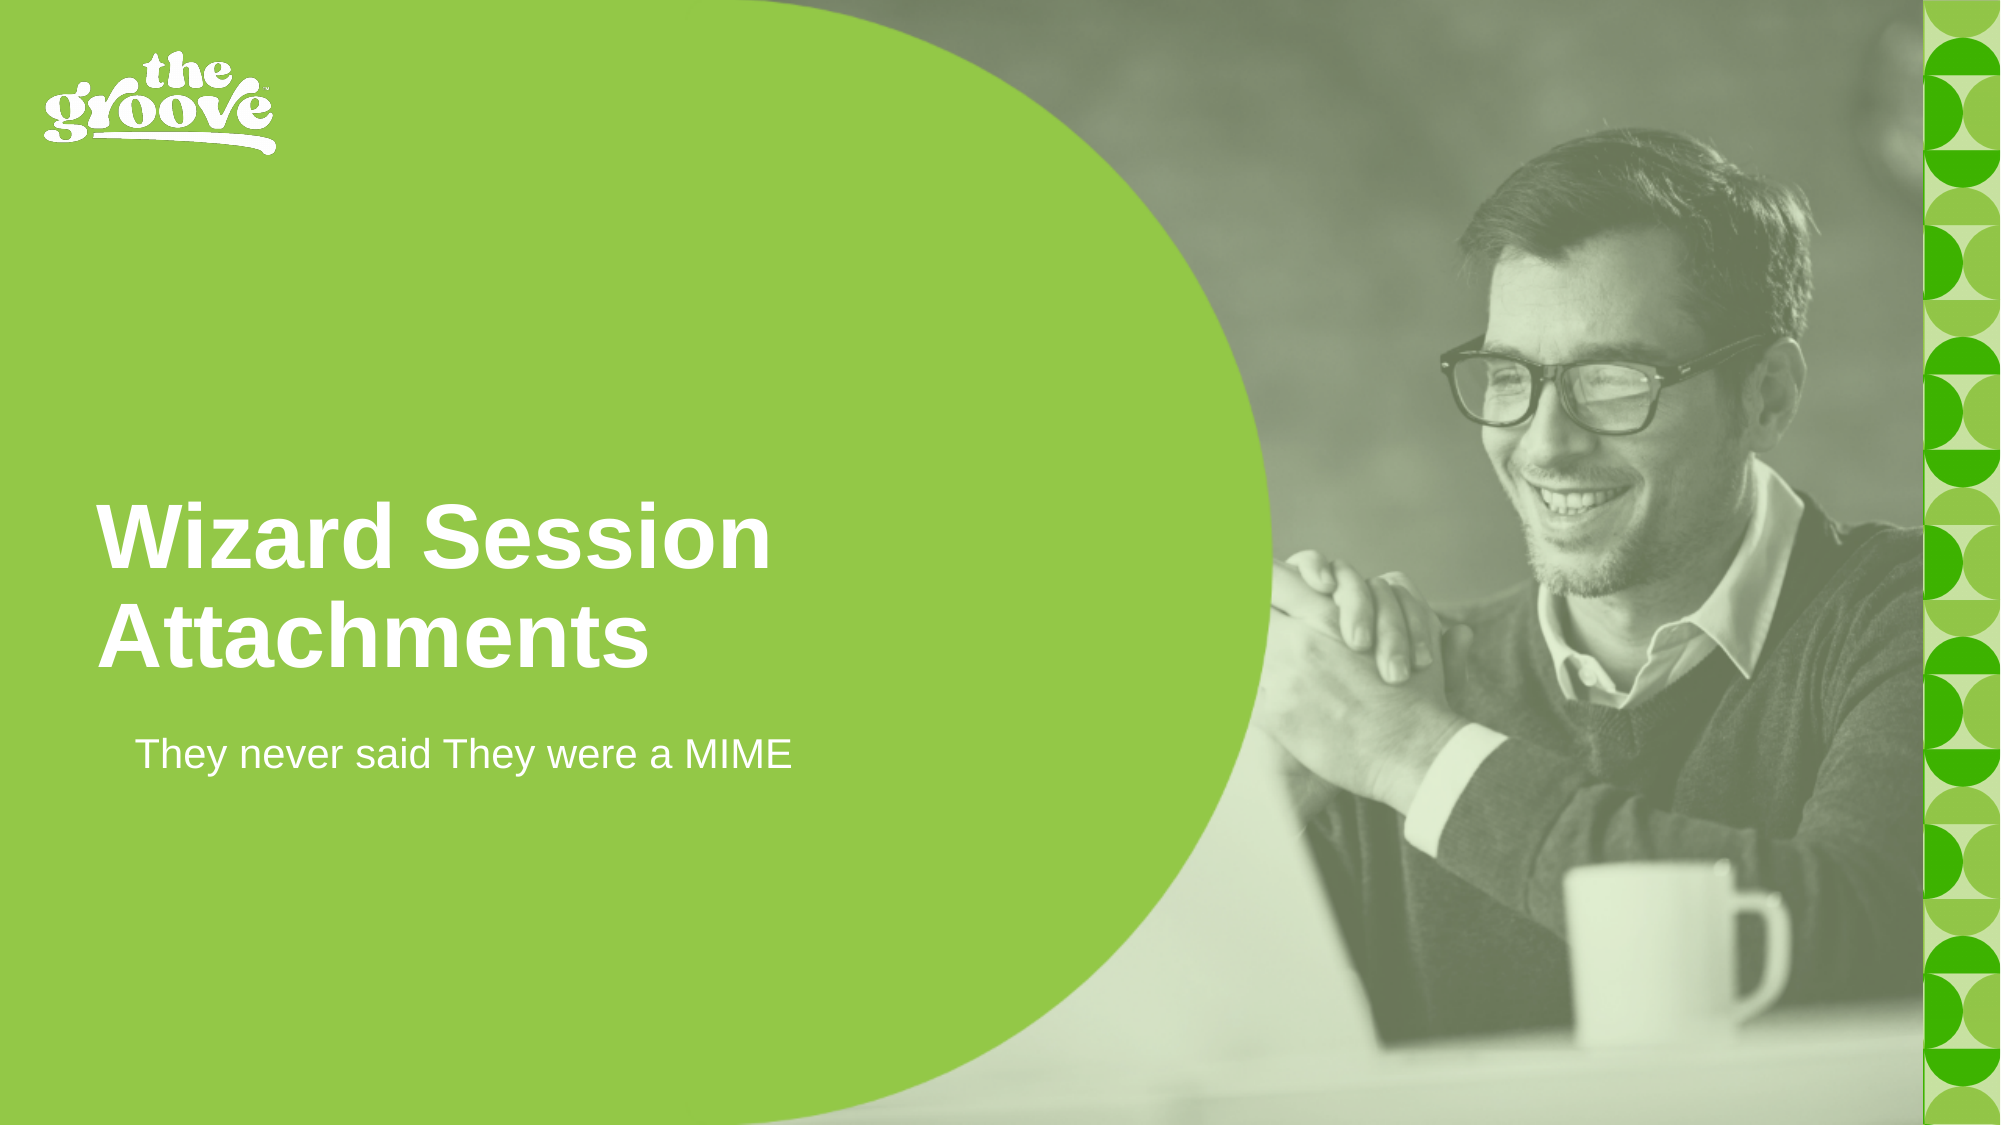

# Wizard Session Attachments
They never said They were a MIME